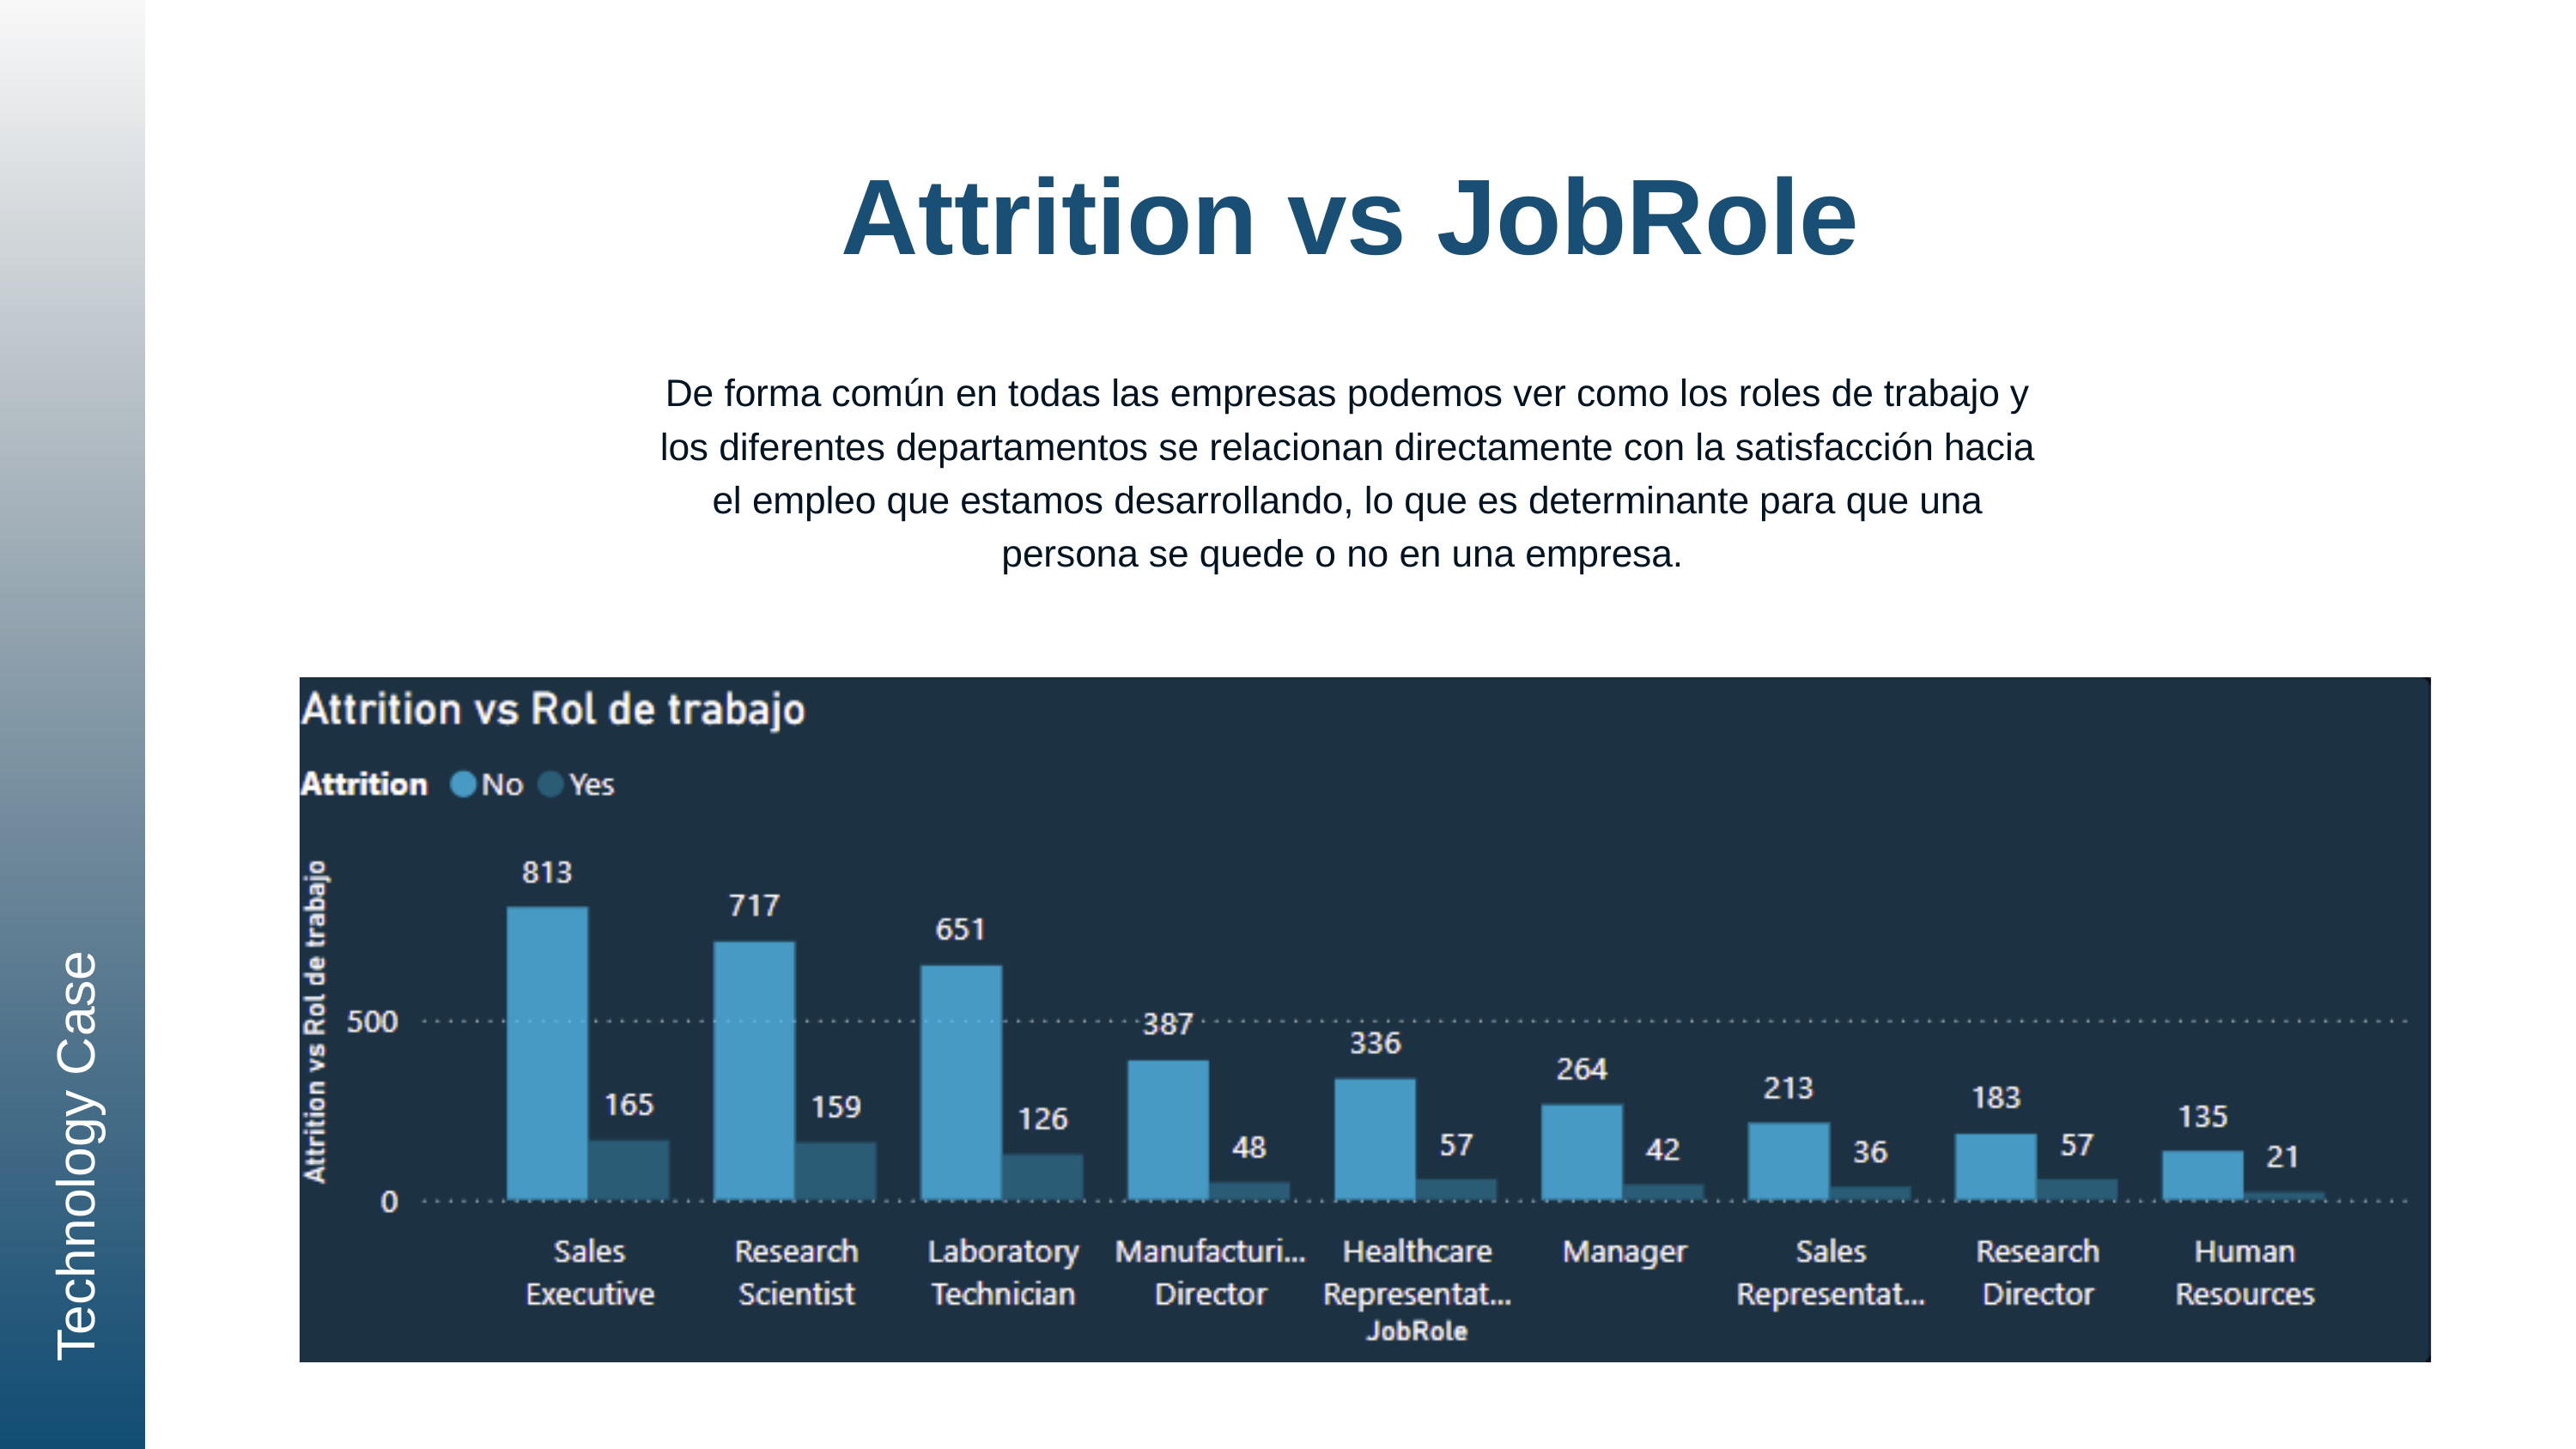

Attrition vs JobRole
De forma común en todas las empresas podemos ver como los roles de trabajo y los diferentes departamentos se relacionan directamente con la satisfacción hacia el empleo que estamos desarrollando, lo que es determinante para que una persona se quede o no en una empresa.

Technology Case